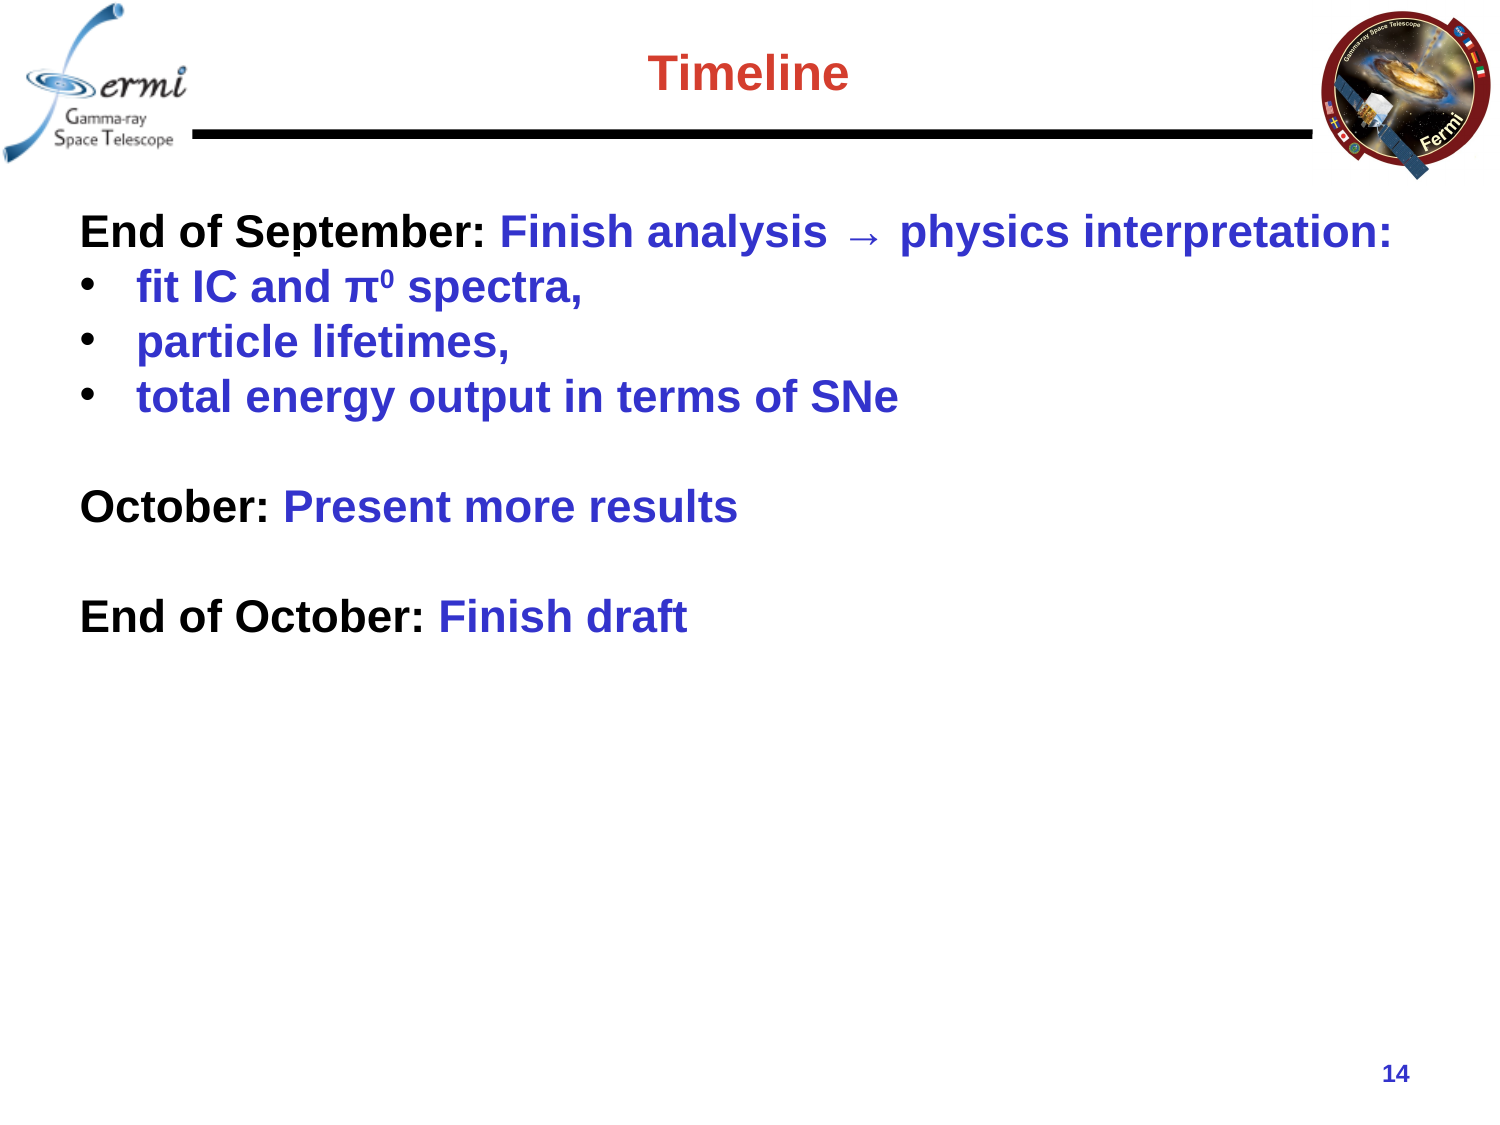

Timeline
End of September: Finish analysis → physics interpretation:
fit IC and π0 spectra,
particle lifetimes,
total energy output in terms of SNe

October: Present more results

End of October: Finish draft
14